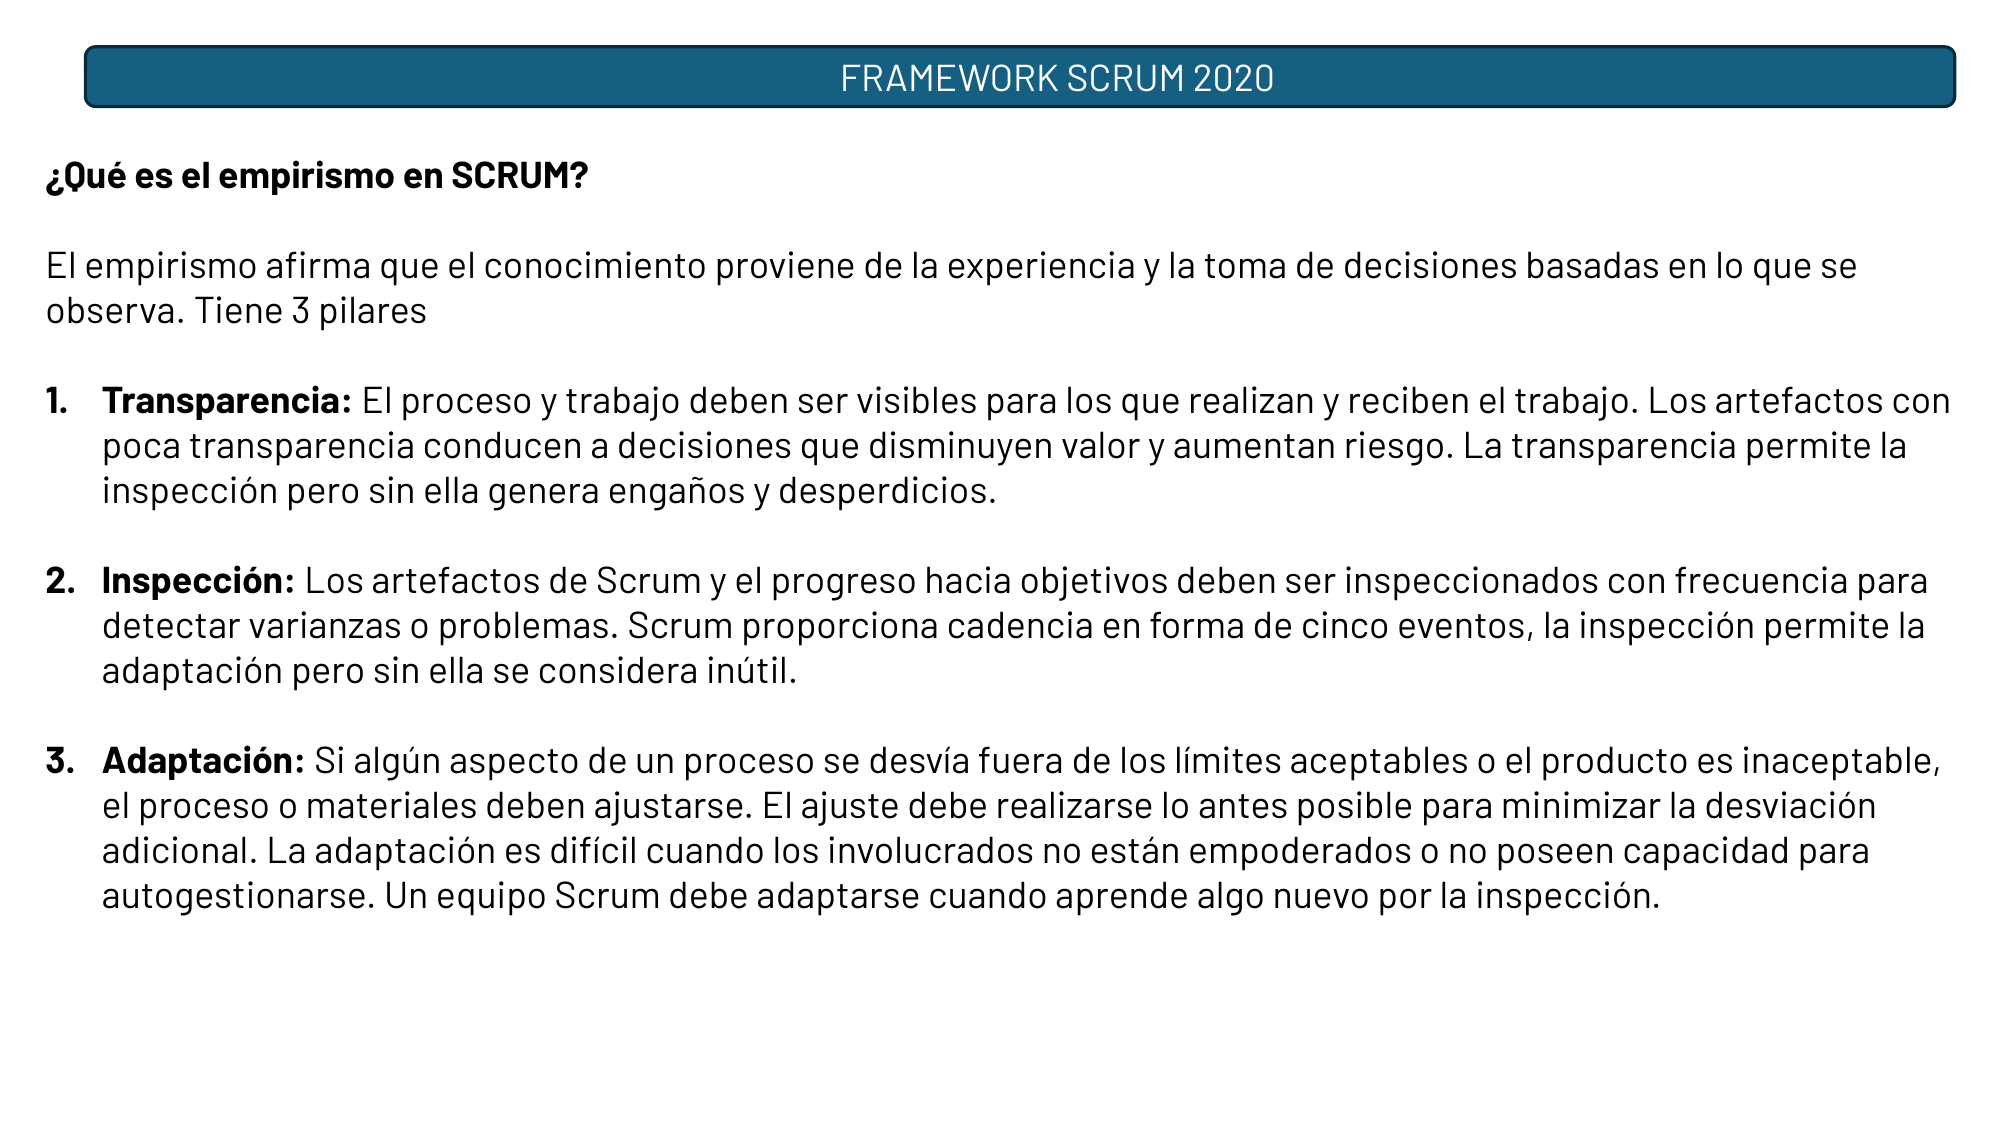

FRAMEWORK SCRUM 2020
¿Qué es el empirismo en SCRUM?

El empirismo afirma que el conocimiento proviene de la experiencia y la toma de decisiones basadas en lo que se observa. Tiene 3 pilares

Transparencia: El proceso y trabajo deben ser visibles para los que realizan y reciben el trabajo. Los artefactos con poca transparencia conducen a decisiones que disminuyen valor y aumentan riesgo. La transparencia permite la inspección pero sin ella genera engaños y desperdicios.

Inspección: Los artefactos de Scrum y el progreso hacia objetivos deben ser inspeccionados con frecuencia para detectar varianzas o problemas. Scrum proporciona cadencia en forma de cinco eventos, la inspección permite la adaptación pero sin ella se considera inútil.

Adaptación: Si algún aspecto de un proceso se desvía fuera de los límites aceptables o el producto es inaceptable, el proceso o materiales deben ajustarse. El ajuste debe realizarse lo antes posible para minimizar la desviación adicional. La adaptación es difícil cuando los involucrados no están empoderados o no poseen capacidad para autogestionarse. Un equipo Scrum debe adaptarse cuando aprende algo nuevo por la inspección.